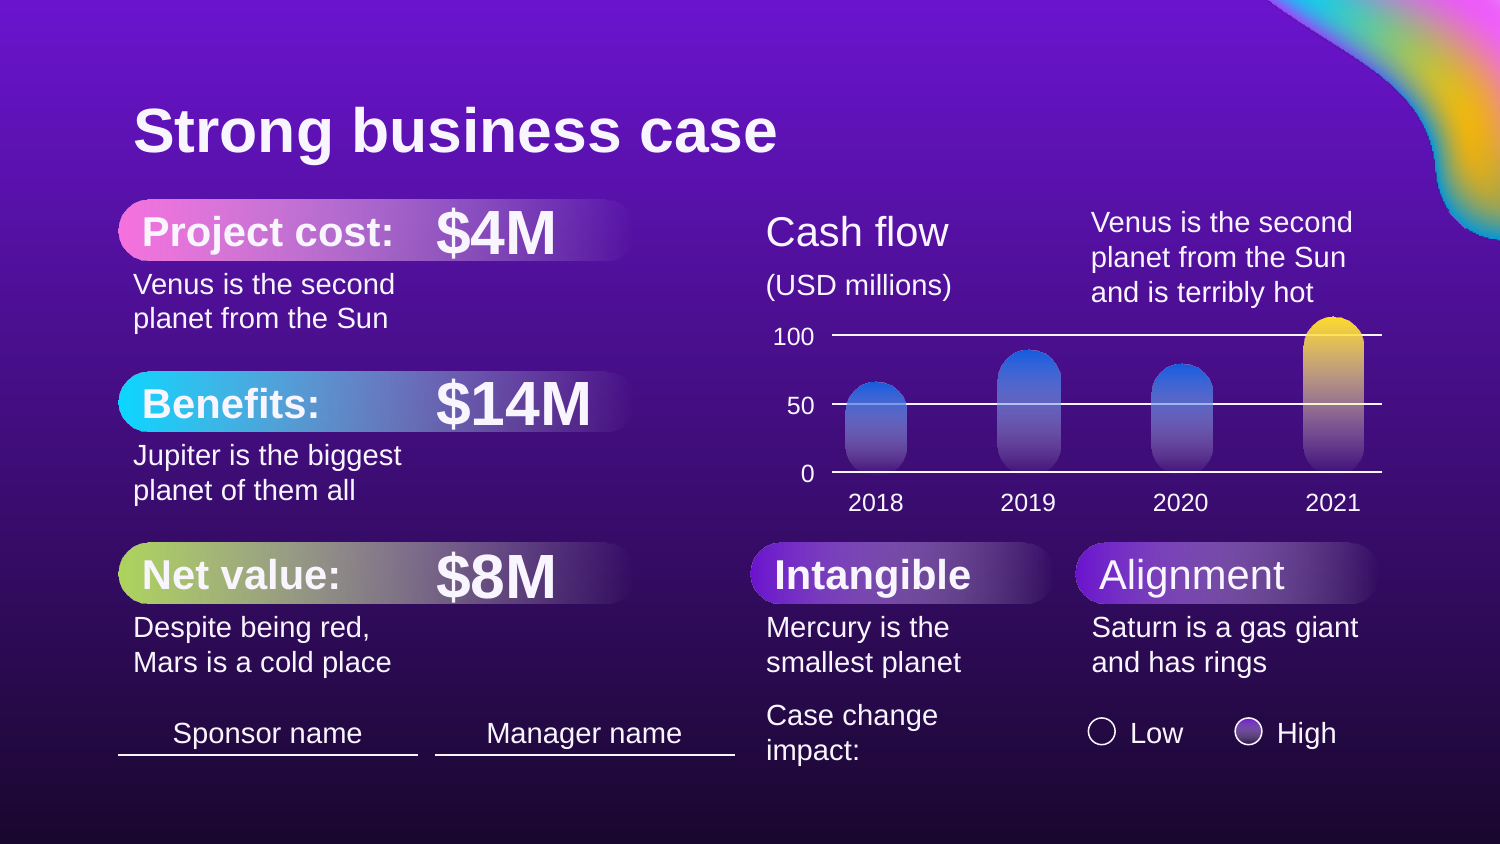

# Strong business case
$4M
Project cost:
Cash flow
Venus is the second planet from the Sun and is terribly hot
Venus is the second planet from the Sun
(USD millions)
100

$14M
Benefits:

50
Jupiter is the biggest planet of them all
0
2018
2019
2020
2021
$8M
Net value:
Intangible
Alignment
Despite being red, Mars is a cold place
Mercury is the smallest planet
Saturn is a gas giant and has rings
Sponsor name
Manager name
Case change impact:
Low
High